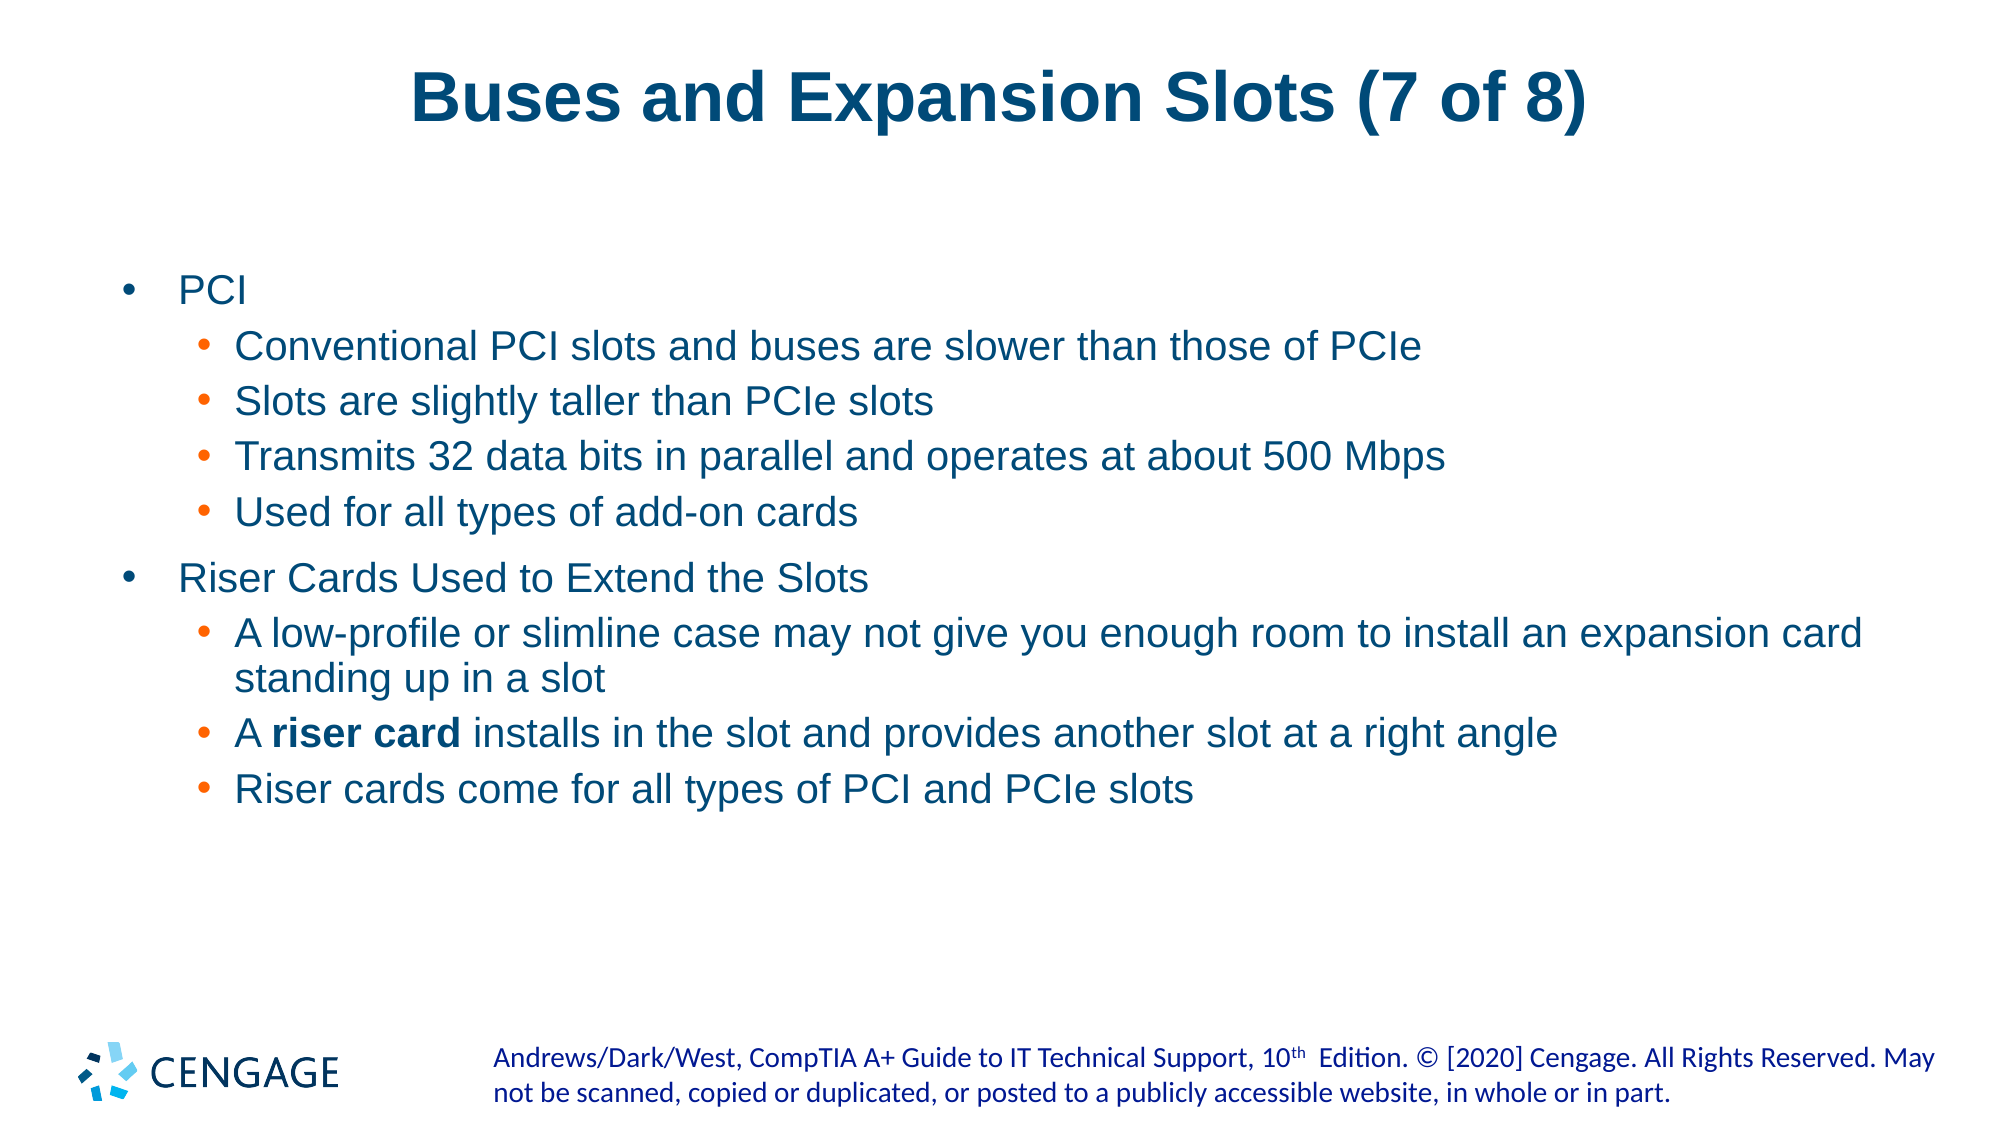

# Buses and Expansion Slots (7 of 8)
PCI
Conventional PCI slots and buses are slower than those of PCIe
Slots are slightly taller than PCIe slots
Transmits 32 data bits in parallel and operates at about 500 Mbps
Used for all types of add-on cards
Riser Cards Used to Extend the Slots
A low-profile or slimline case may not give you enough room to install an expansion card standing up in a slot
A riser card installs in the slot and provides another slot at a right angle
Riser cards come for all types of PCI and PCIe slots